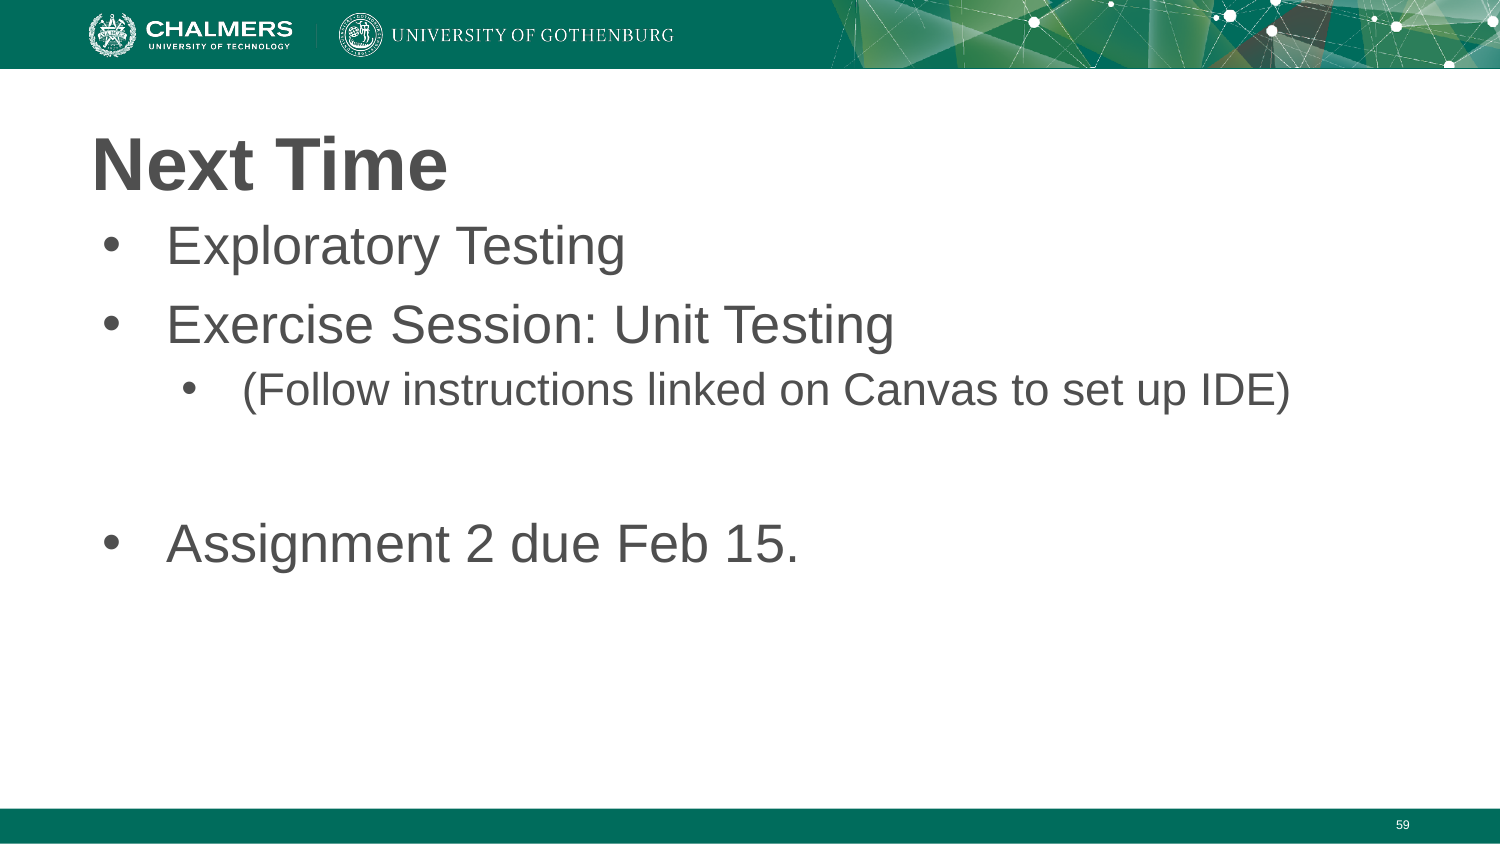

# Next Time
Exploratory Testing
Exercise Session: Unit Testing
(Follow instructions linked on Canvas to set up IDE)

Assignment 2 due Feb 15.
59